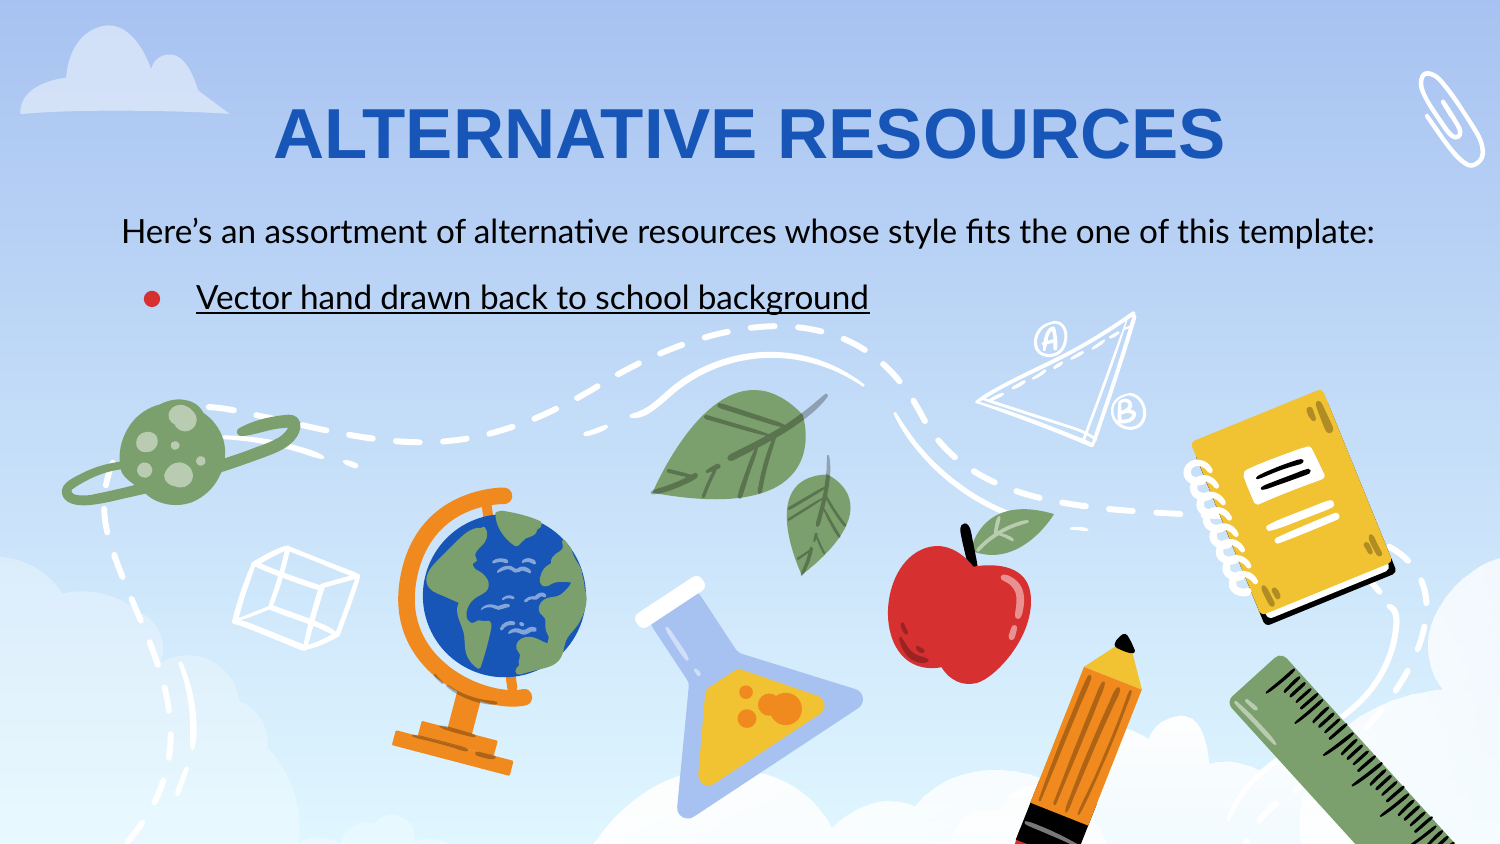

# ALTERNATIVE RESOURCES
Here’s an assortment of alternative resources whose style fits the one of this template:
Vector hand drawn back to school background